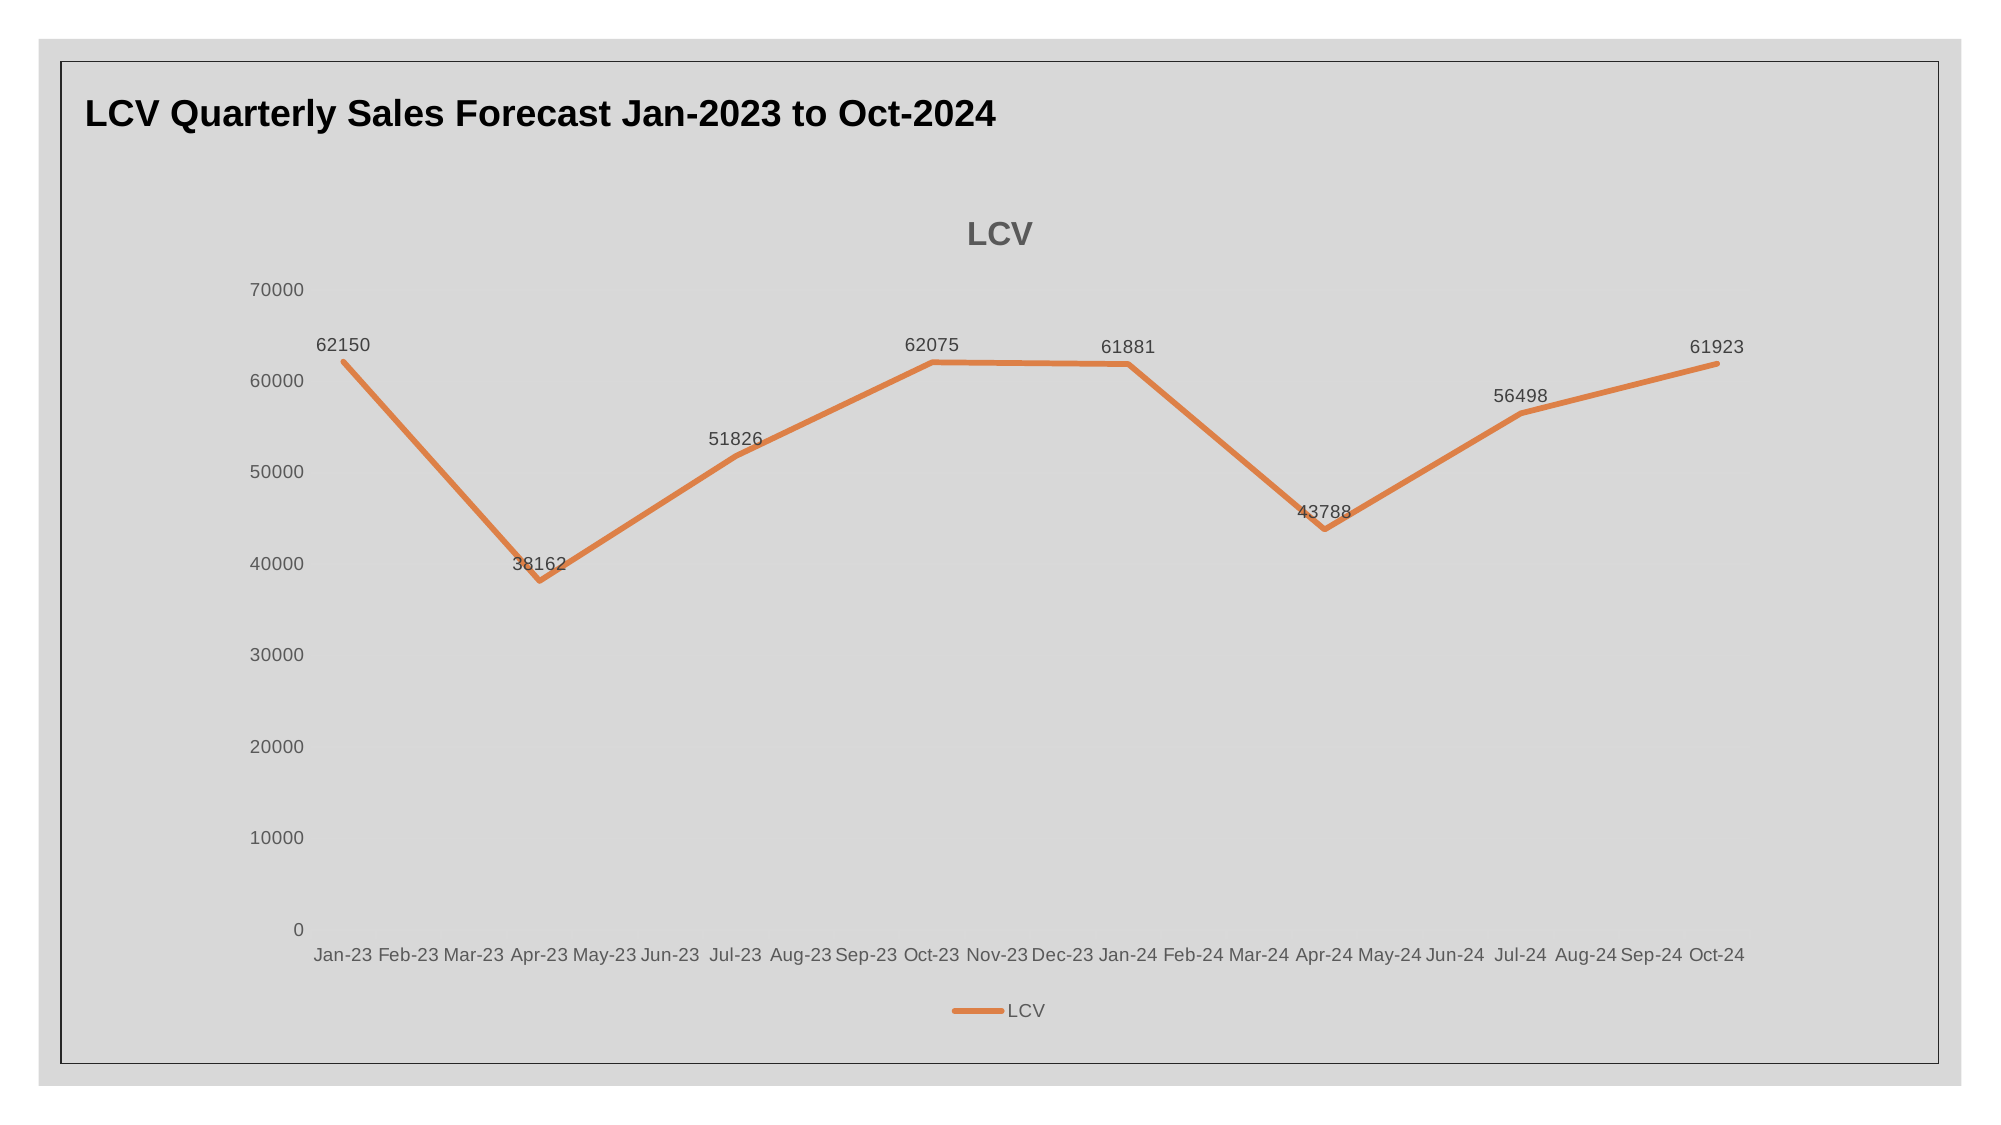

LCV Quarterly Sales Forecast Jan-2023 to Oct-2024

### Chart:

| Category | LCV |
|---|---|
| 44927 | 62149.8153 |
| 45017 | 38162.4769 |
| 45108 | 51825.6161 |
| 45200 | 62074.9817 |
| 45292 | 61880.8713 |
| 45383 | 43788.4705 |
| 45474 | 56498.039 |
| 45566 | 61923.0692 |